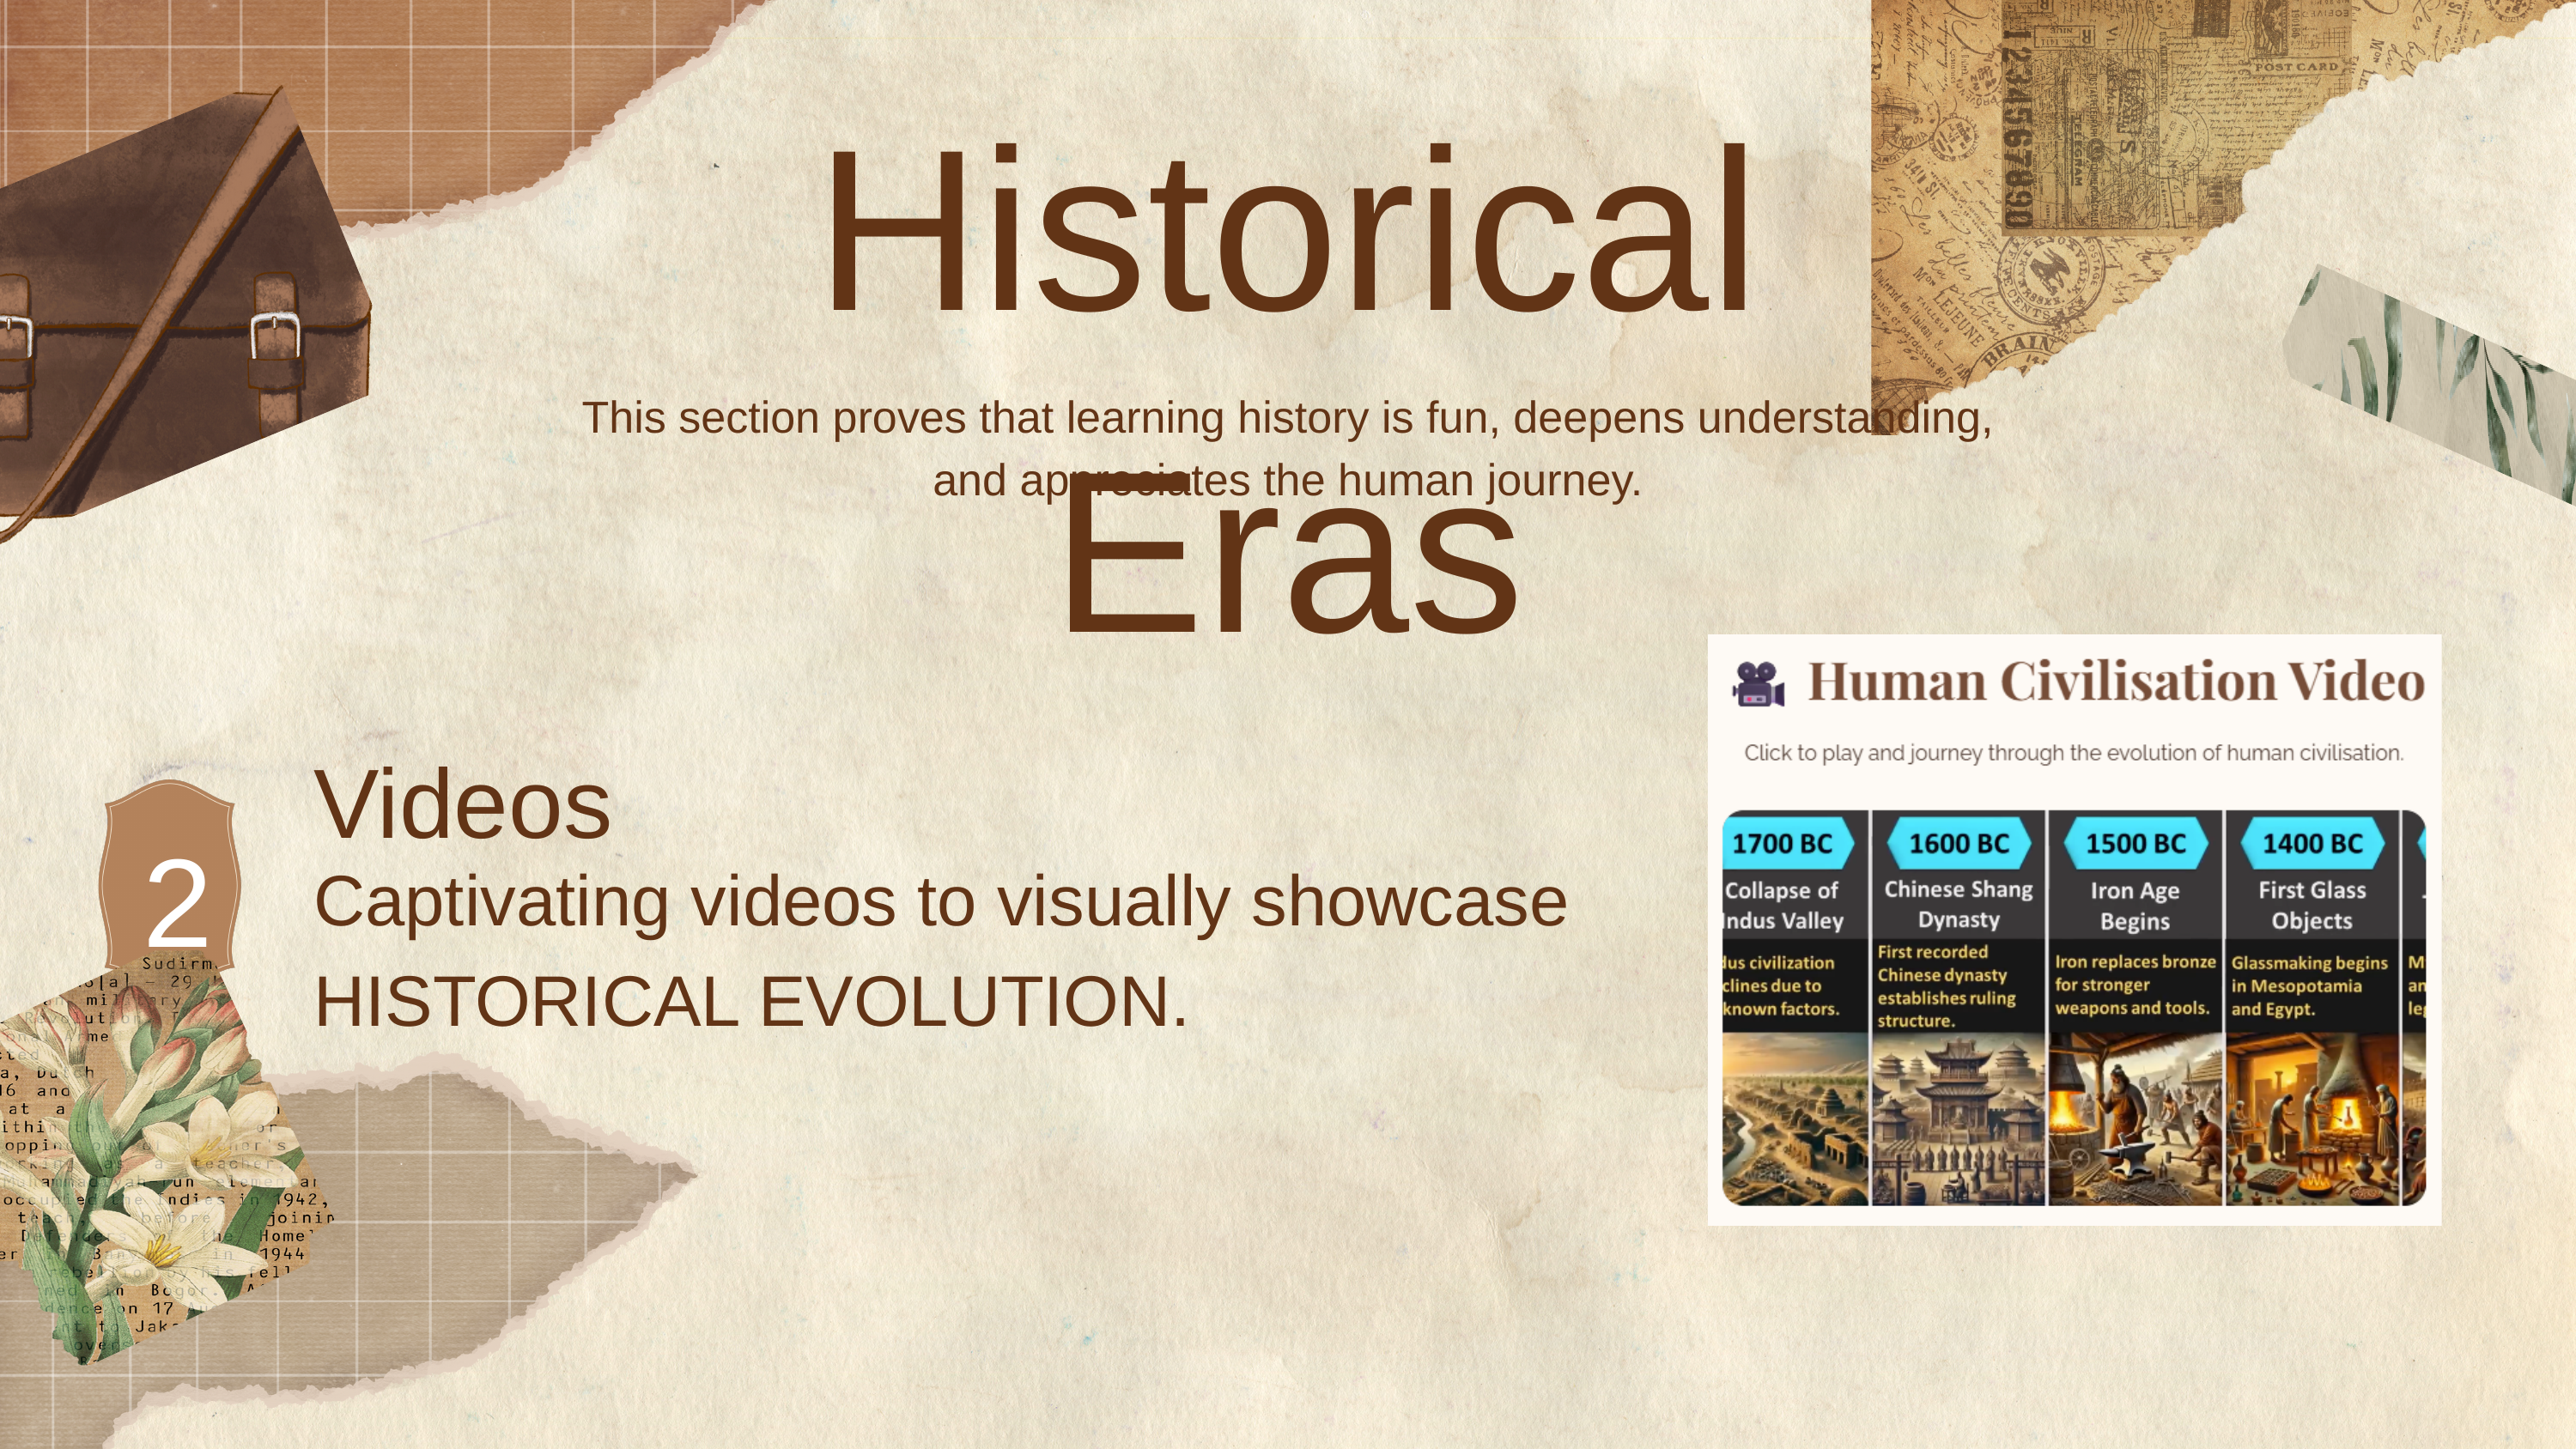

Historical Eras

This section proves that learning history is fun, deepens understanding, and appreciates the human journey.

Videos

2
Captivating videos to visually showcase HISTORICAL EVOLUTION.